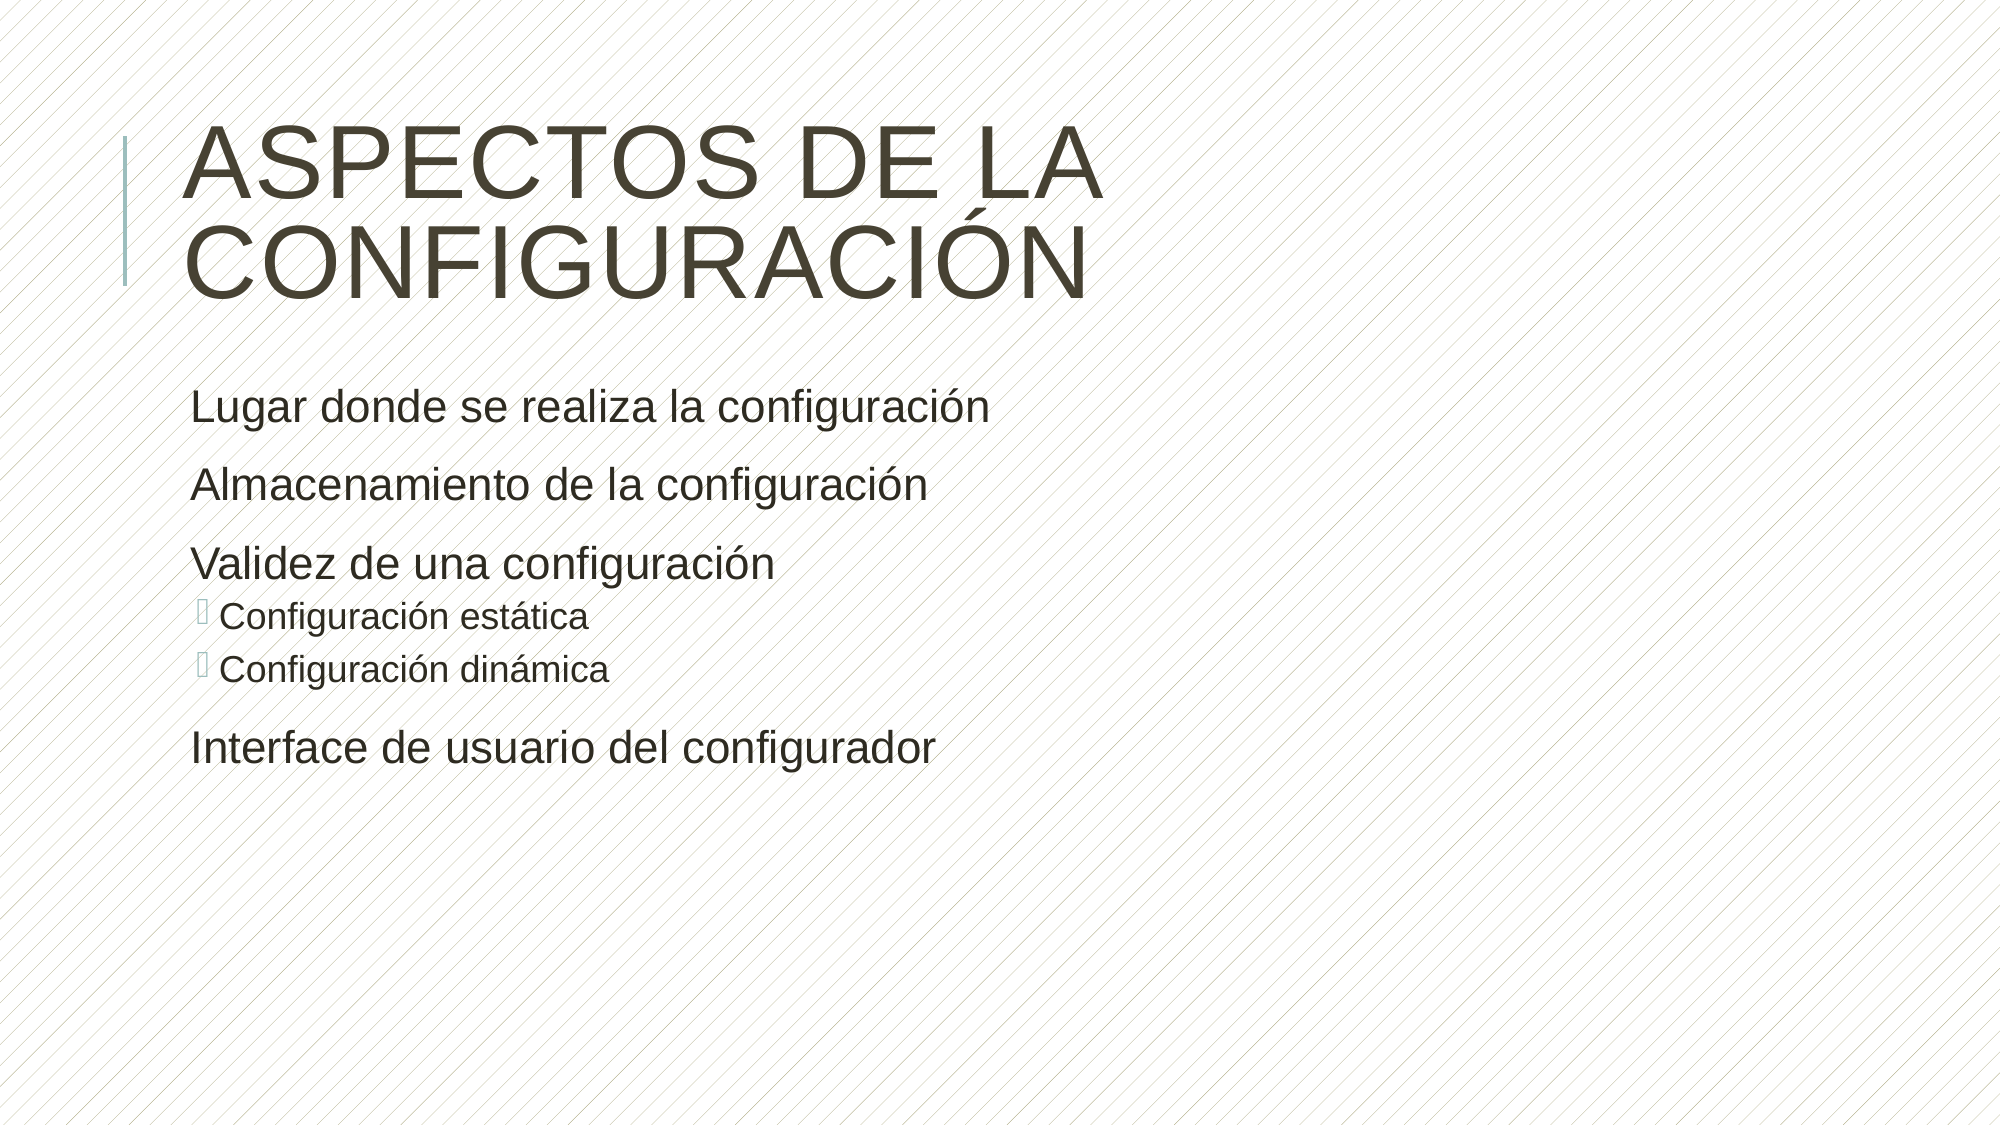

# Aspectos de la configuración
Lugar donde se realiza la configuración
Almacenamiento de la configuración
Validez de una configuración
Configuración estática
Configuración dinámica
Interface de usuario del configurador